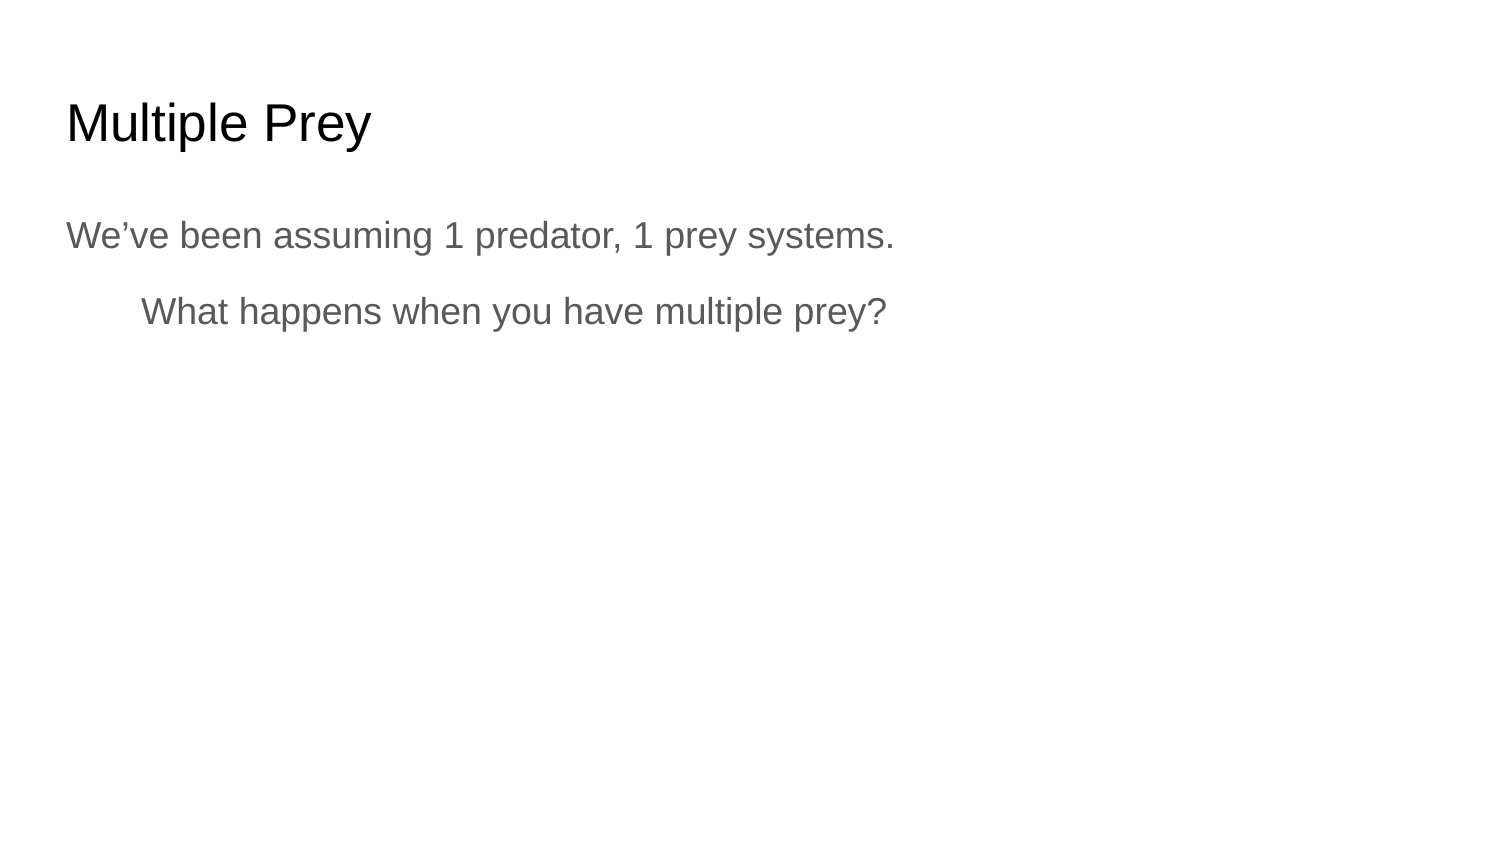

# Multiple Prey
We’ve been assuming 1 predator, 1 prey systems.
What happens when you have multiple prey?